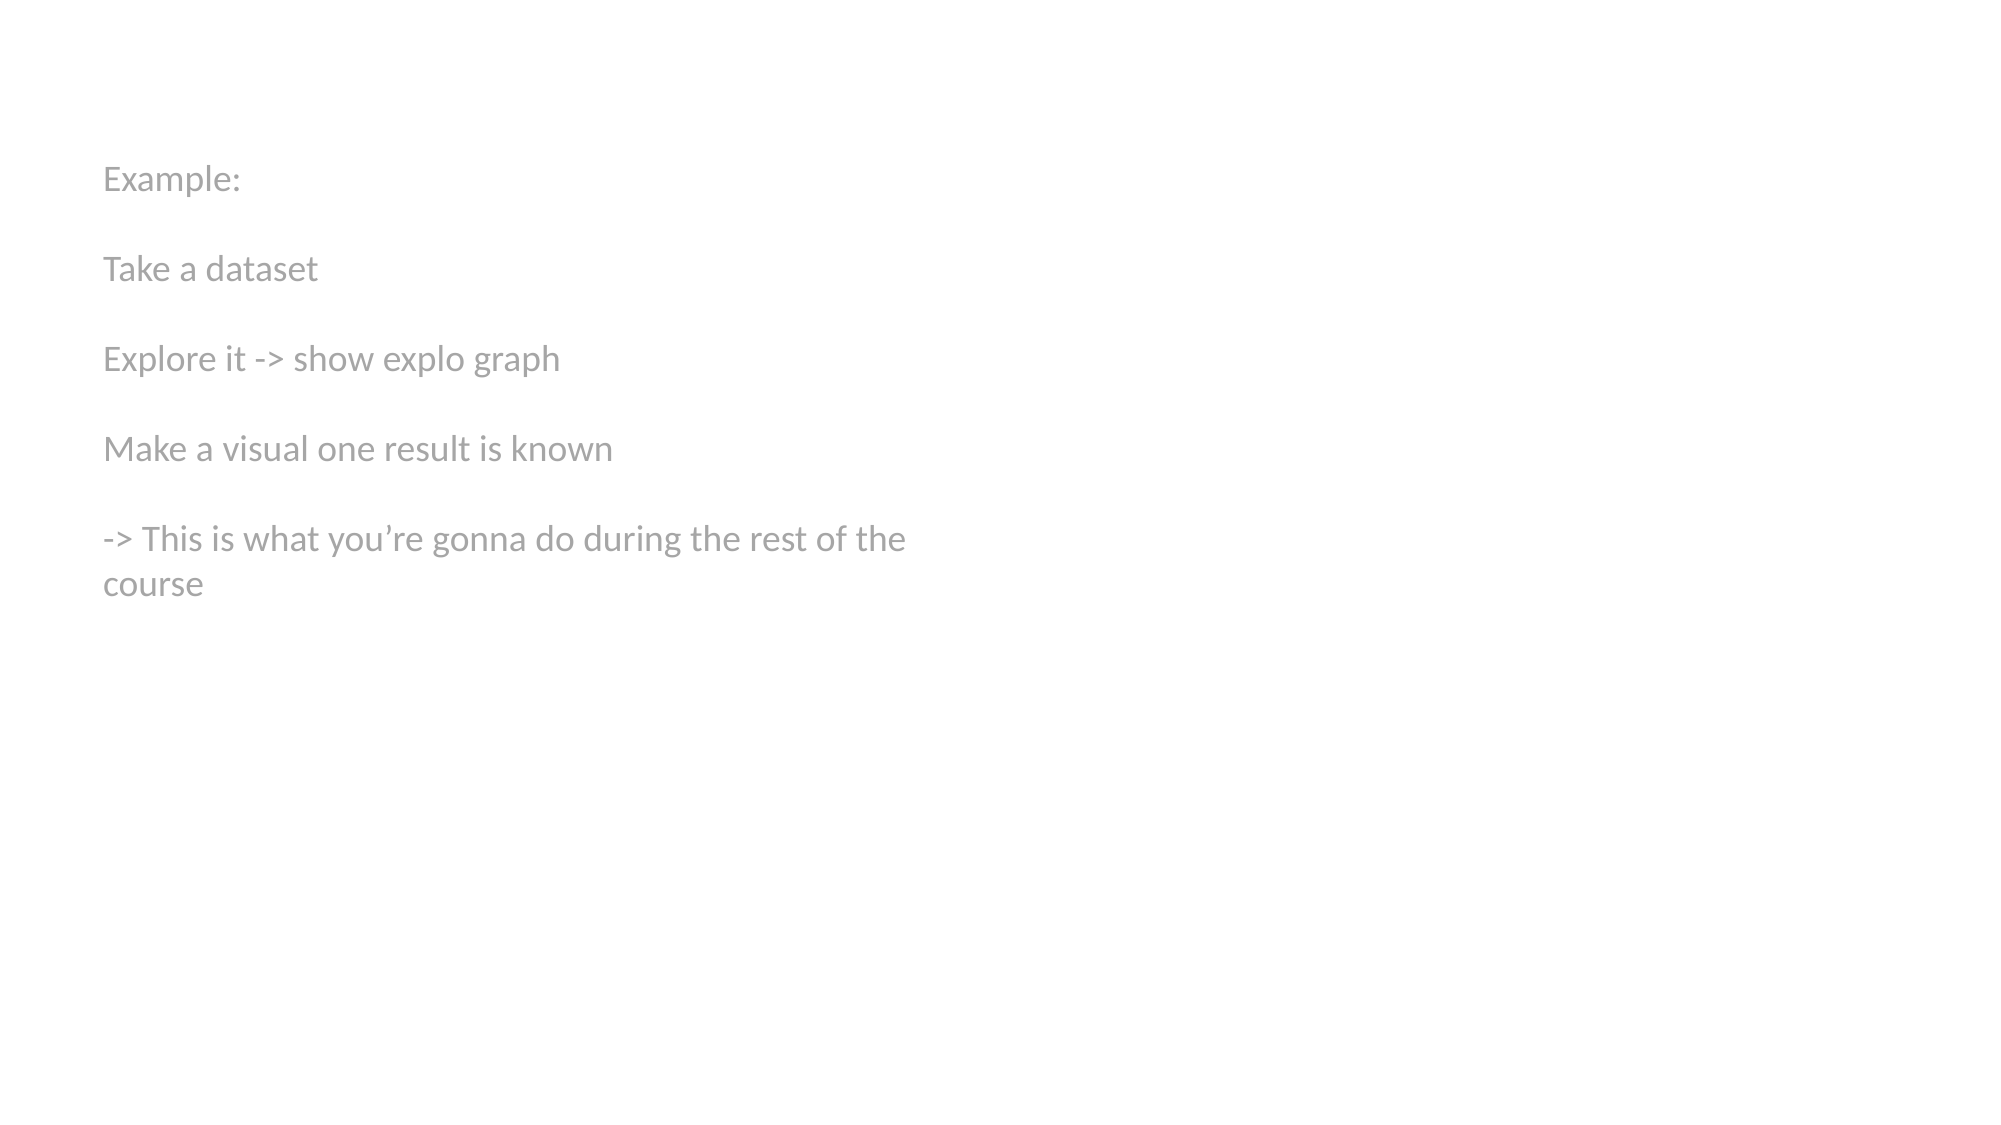

Example:

Take a dataset

Explore it -> show explo graph

Make a visual one result is known

-> This is what you’re gonna do during the rest of the course